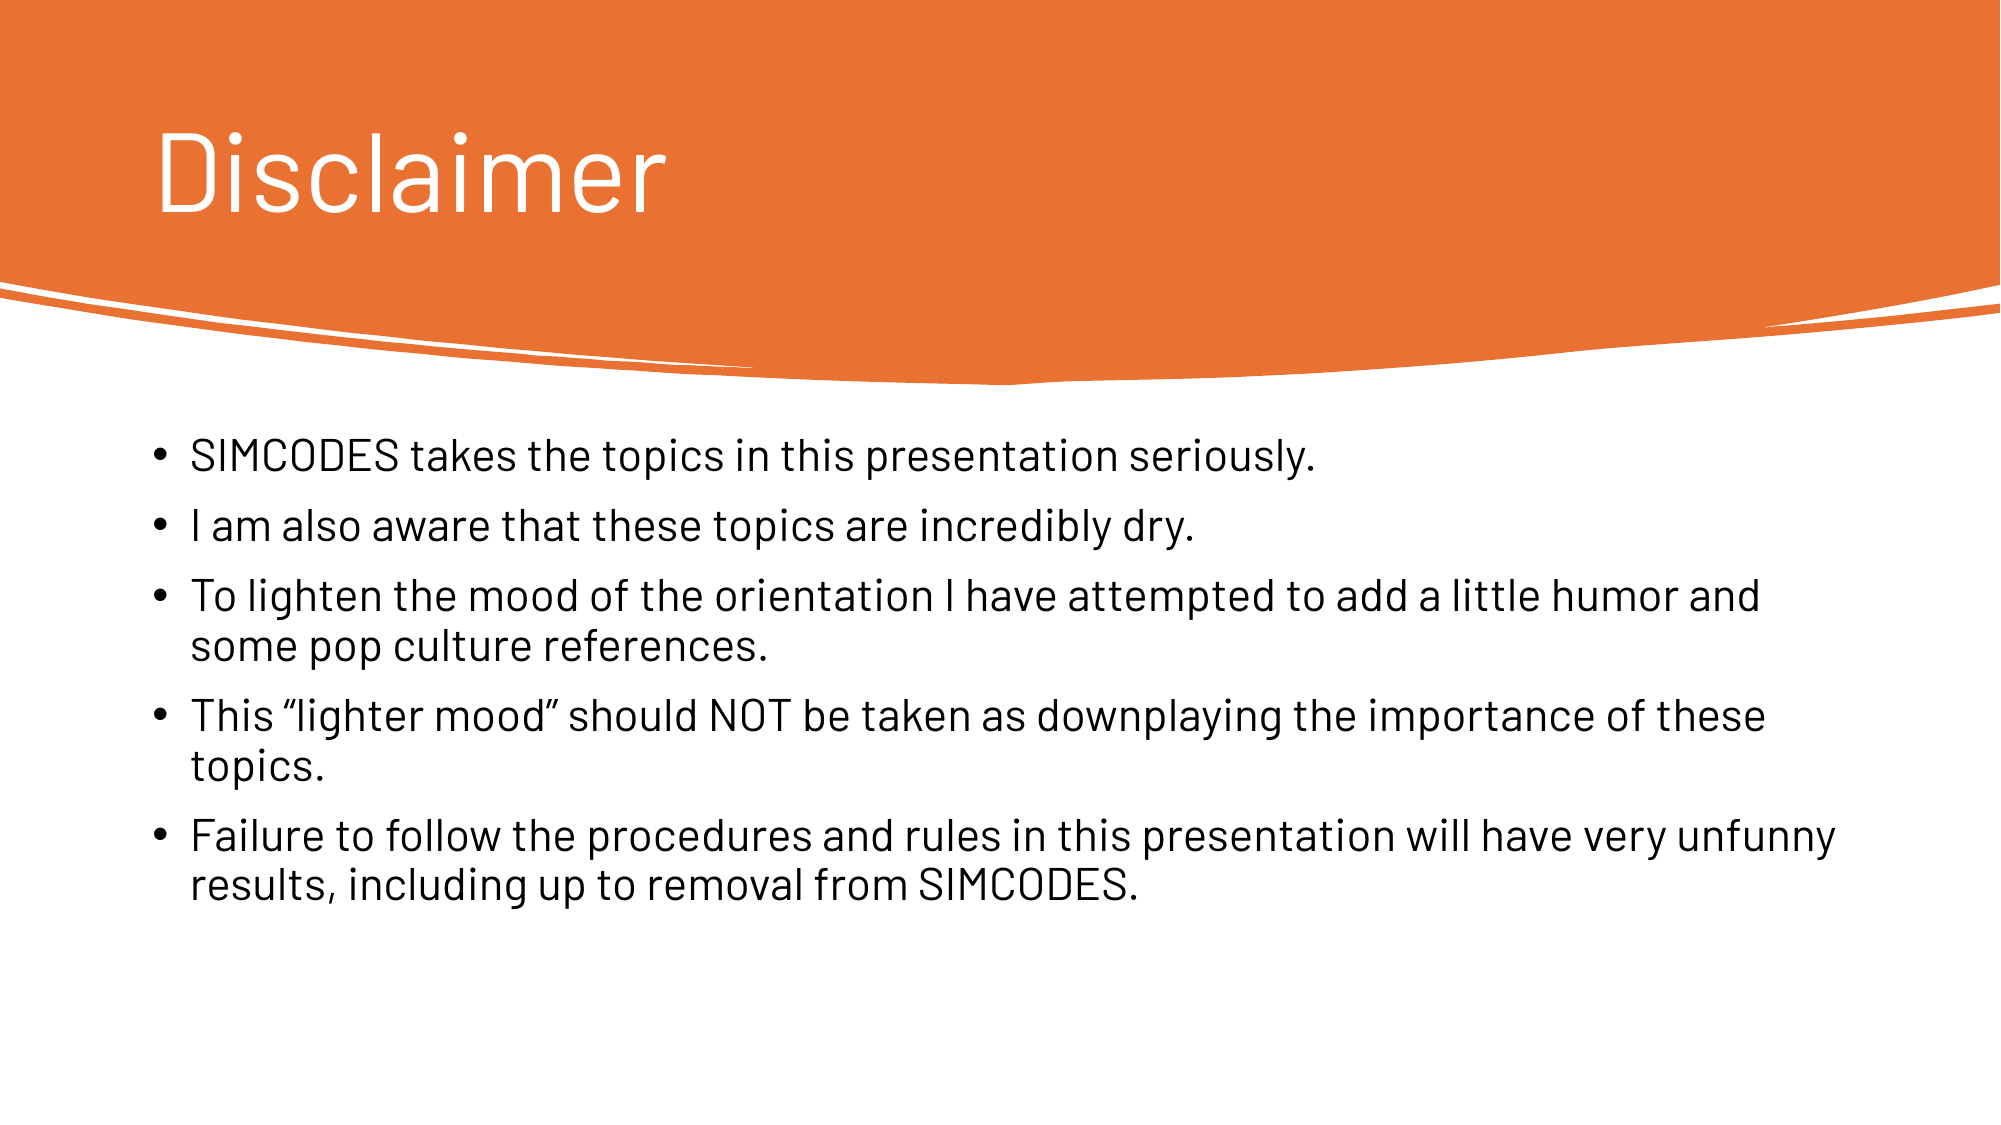

# Disclaimer
SIMCODES takes the topics in this presentation seriously.
I am also aware that these topics are incredibly dry.
To lighten the mood of the orientation I have attempted to add a little humor and some pop culture references.
This “lighter mood” should NOT be taken as downplaying the importance of these topics.
Failure to follow the procedures and rules in this presentation will have very unfunny results, including up to removal from SIMCODES.